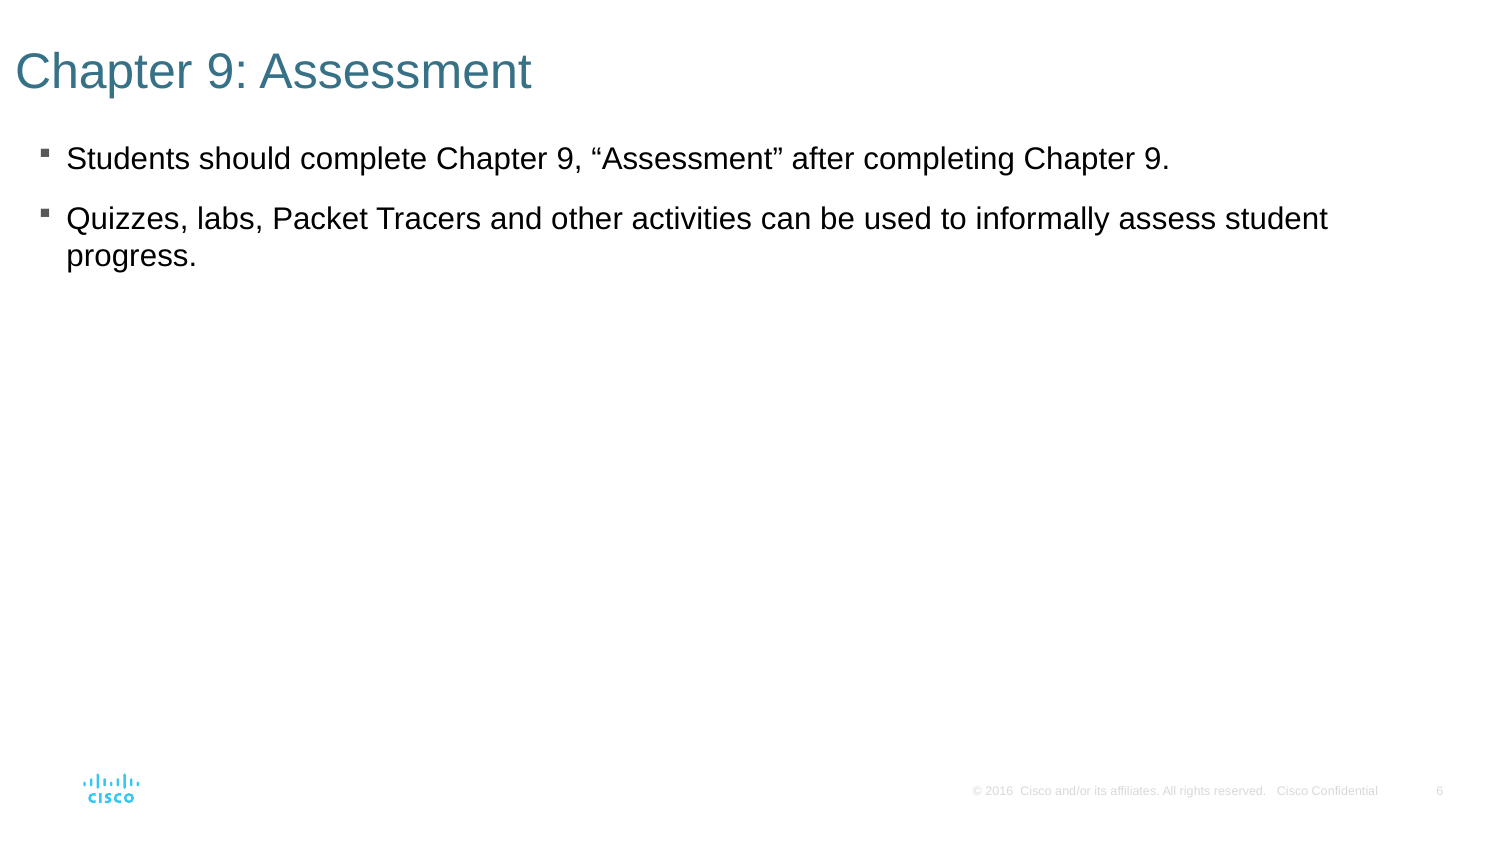

# Chapter 9: Assessment
Students should complete Chapter 9, “Assessment” after completing Chapter 9.
Quizzes, labs, Packet Tracers and other activities can be used to informally assess student progress.